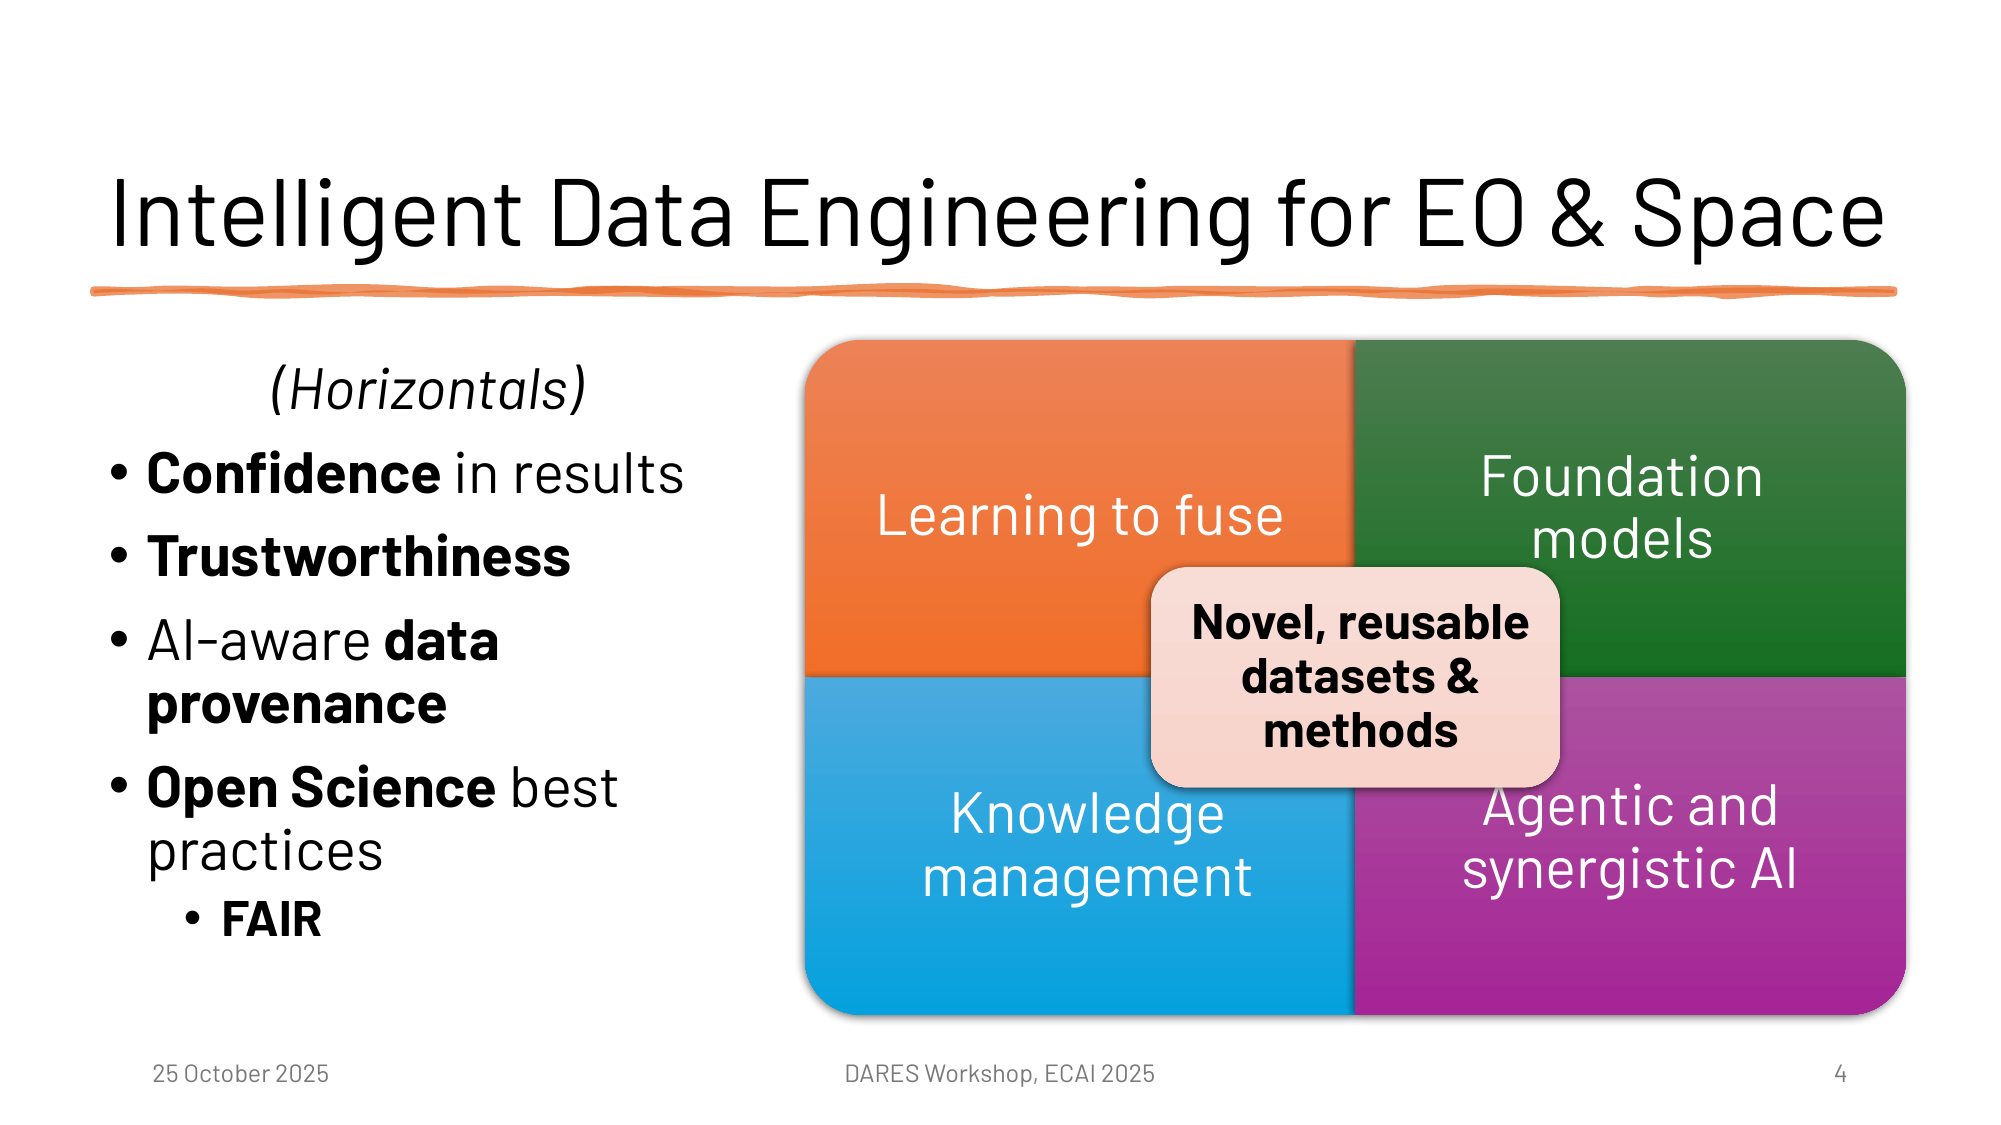

# Intelligent Data Engineering for EO & Space

Learning to fuse
Foundation models
Knowledge management
Agentic and synergistic AI
Novel, reusable datasets & methods
(Horizontals)
Confidence in results
Trustworthiness
AI-aware data provenance
Open Science best practices
FAIR

25 October 2025
DARES Workshop, ECAI 2025
4